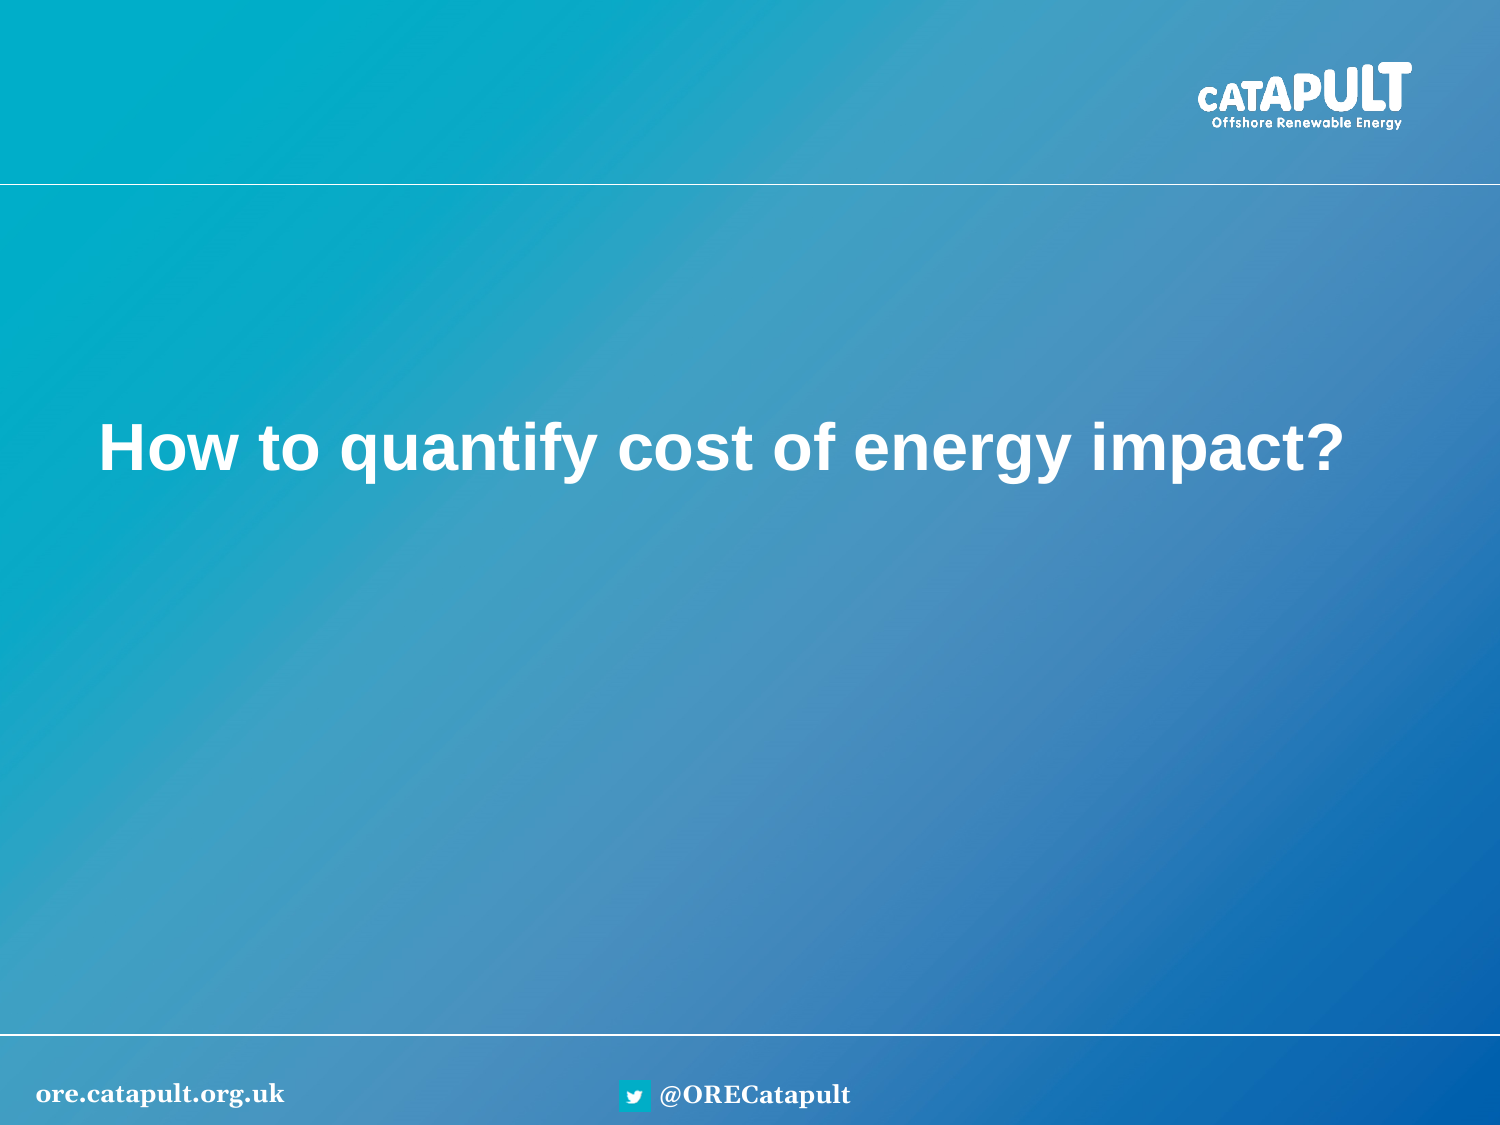

# How to quantify cost of energy impact?